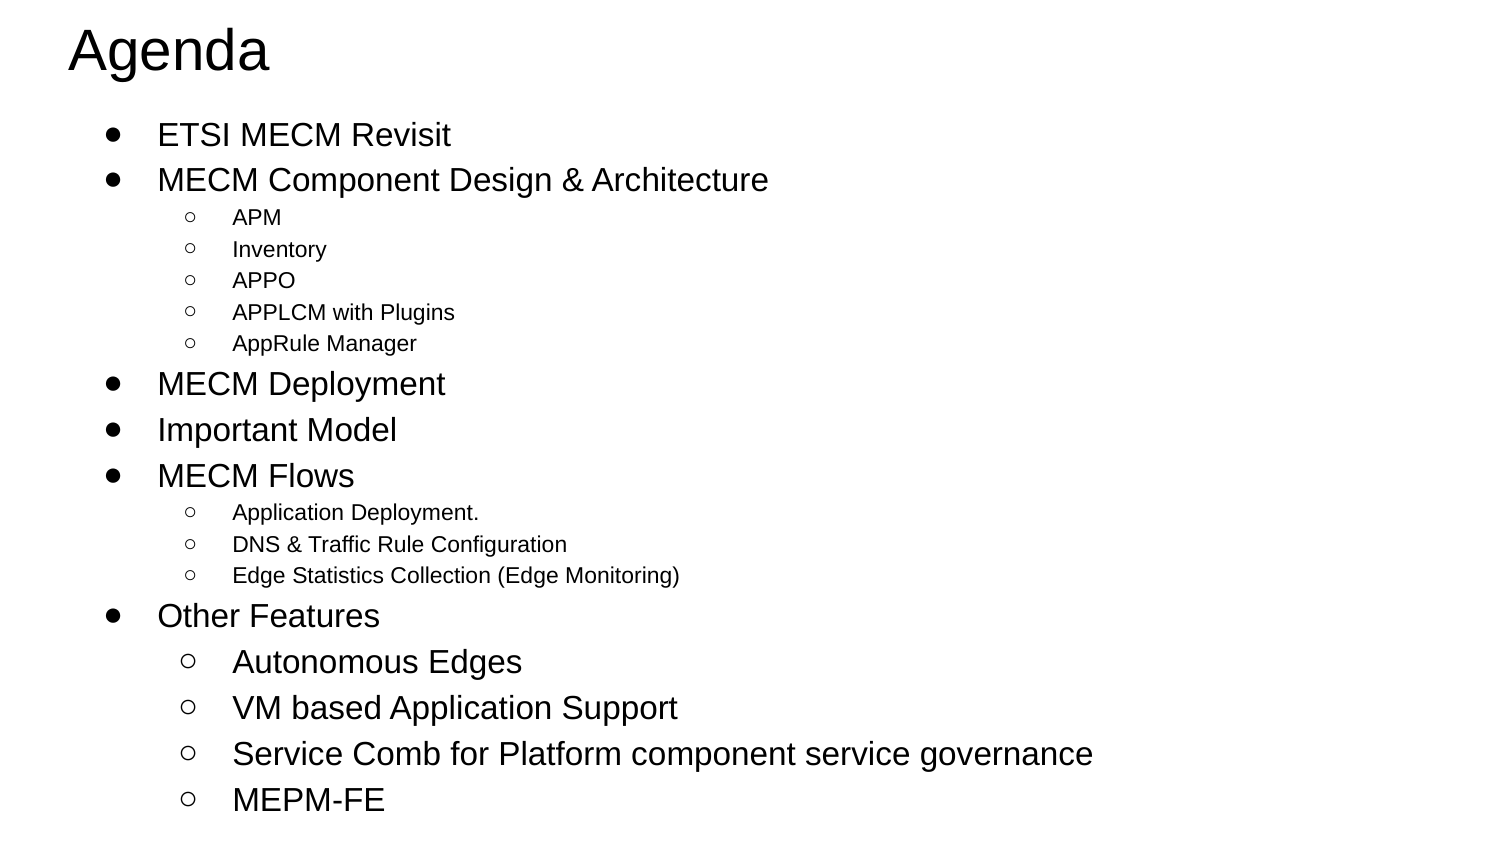

# Agenda
ETSI MECM Revisit
MECM Component Design & Architecture
APM
Inventory
APPO
APPLCM with Plugins
AppRule Manager
MECM Deployment
Important Model
MECM Flows
Application Deployment.
DNS & Traffic Rule Configuration
Edge Statistics Collection (Edge Monitoring)
Other Features
Autonomous Edges
VM based Application Support
Service Comb for Platform component service governance
MEPM-FE